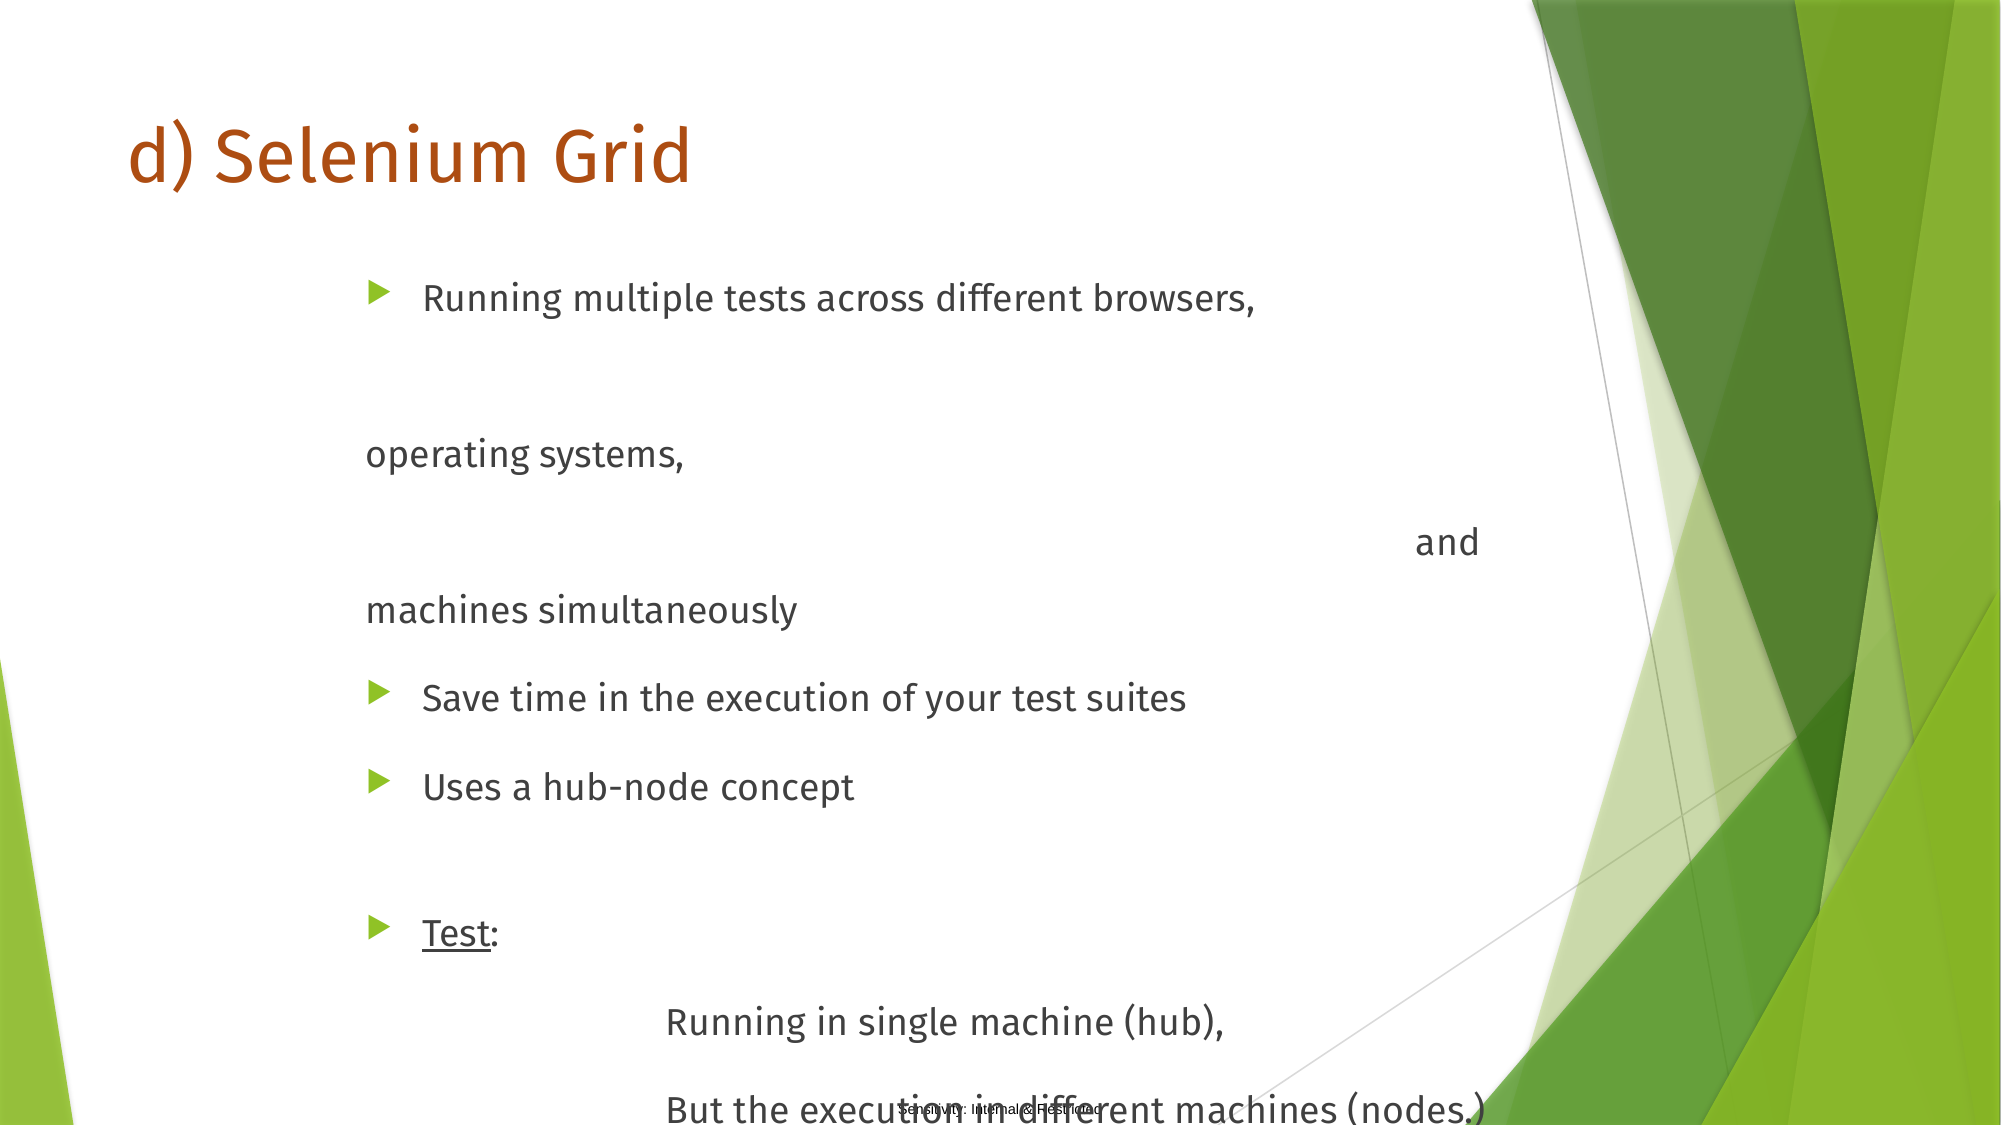

# d) Selenium Grid
Running multiple tests across different browsers,
							   operating systems,
							and machines simultaneously
Save time in the execution of your test suites
Uses a hub-node concept

Test:
		Running in single machine (hub),
		But the execution in different machines (nodes.)